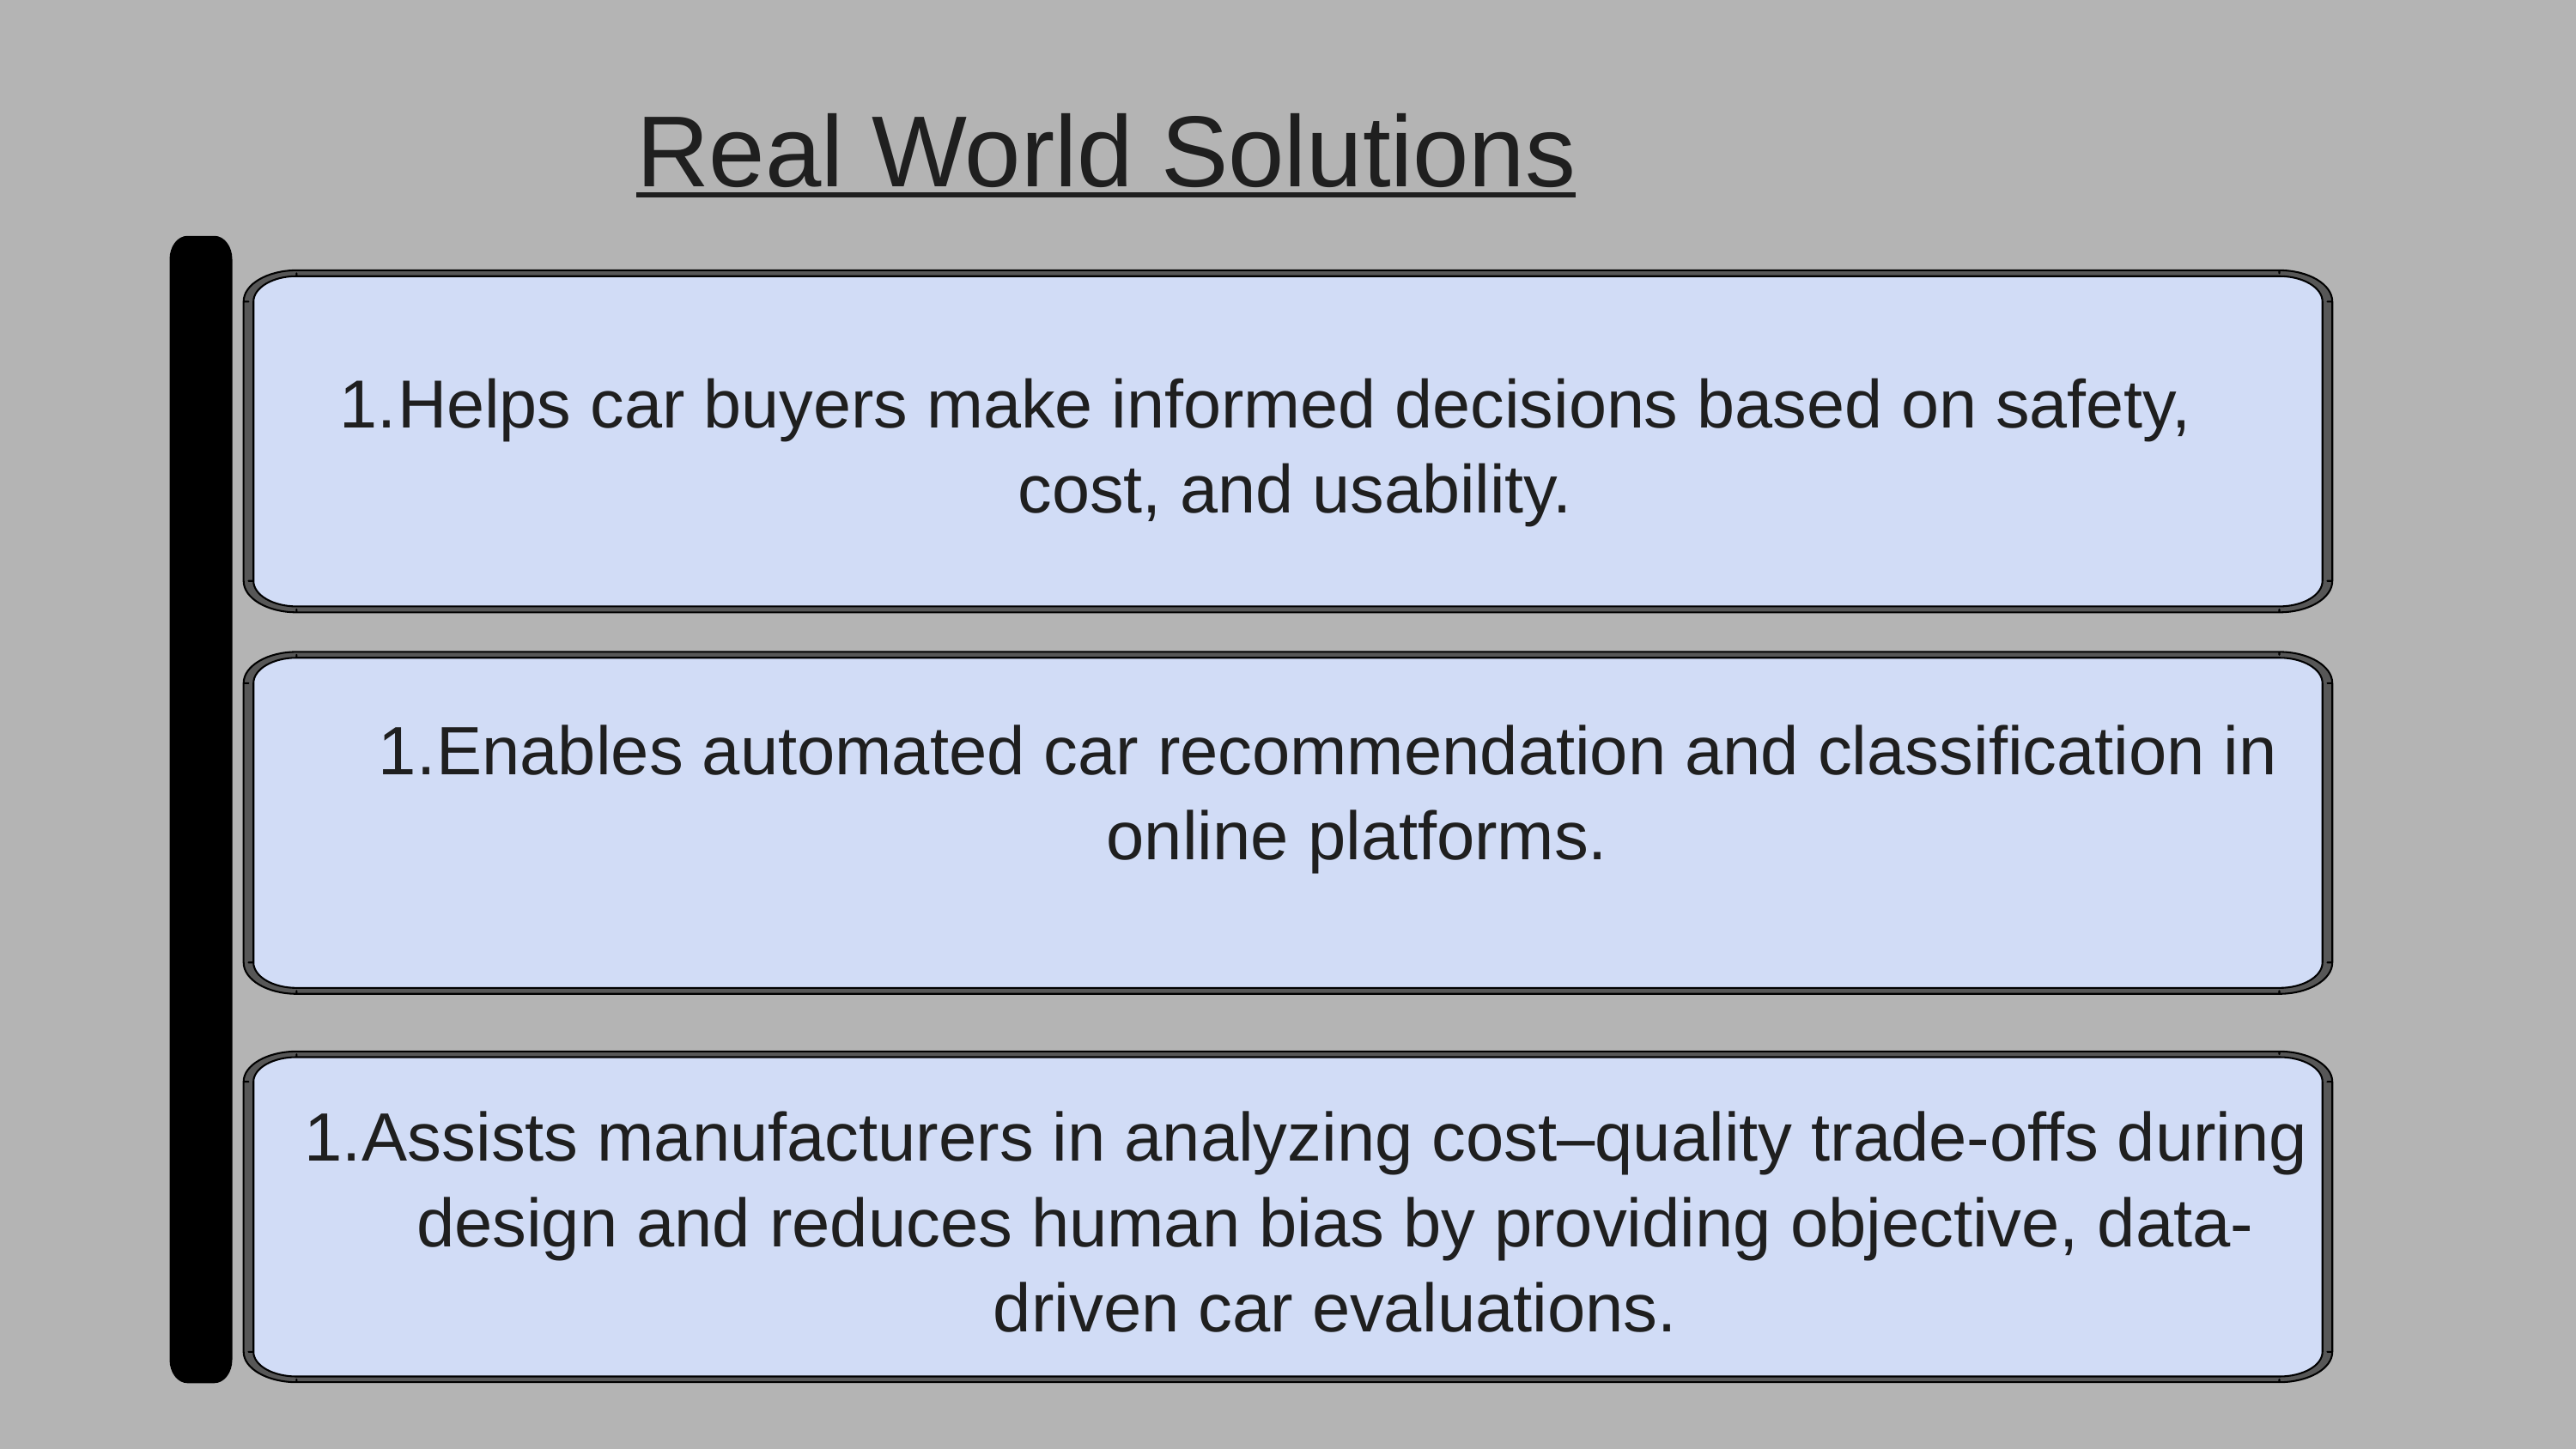

Real World Solutions

Helps car buyers make informed decisions based on safety, cost, and usability.

Enables automated car recommendation and classification in online platforms.

Assists manufacturers in analyzing cost–quality trade-offs during design and reduces human bias by providing objective, data-driven car evaluations.